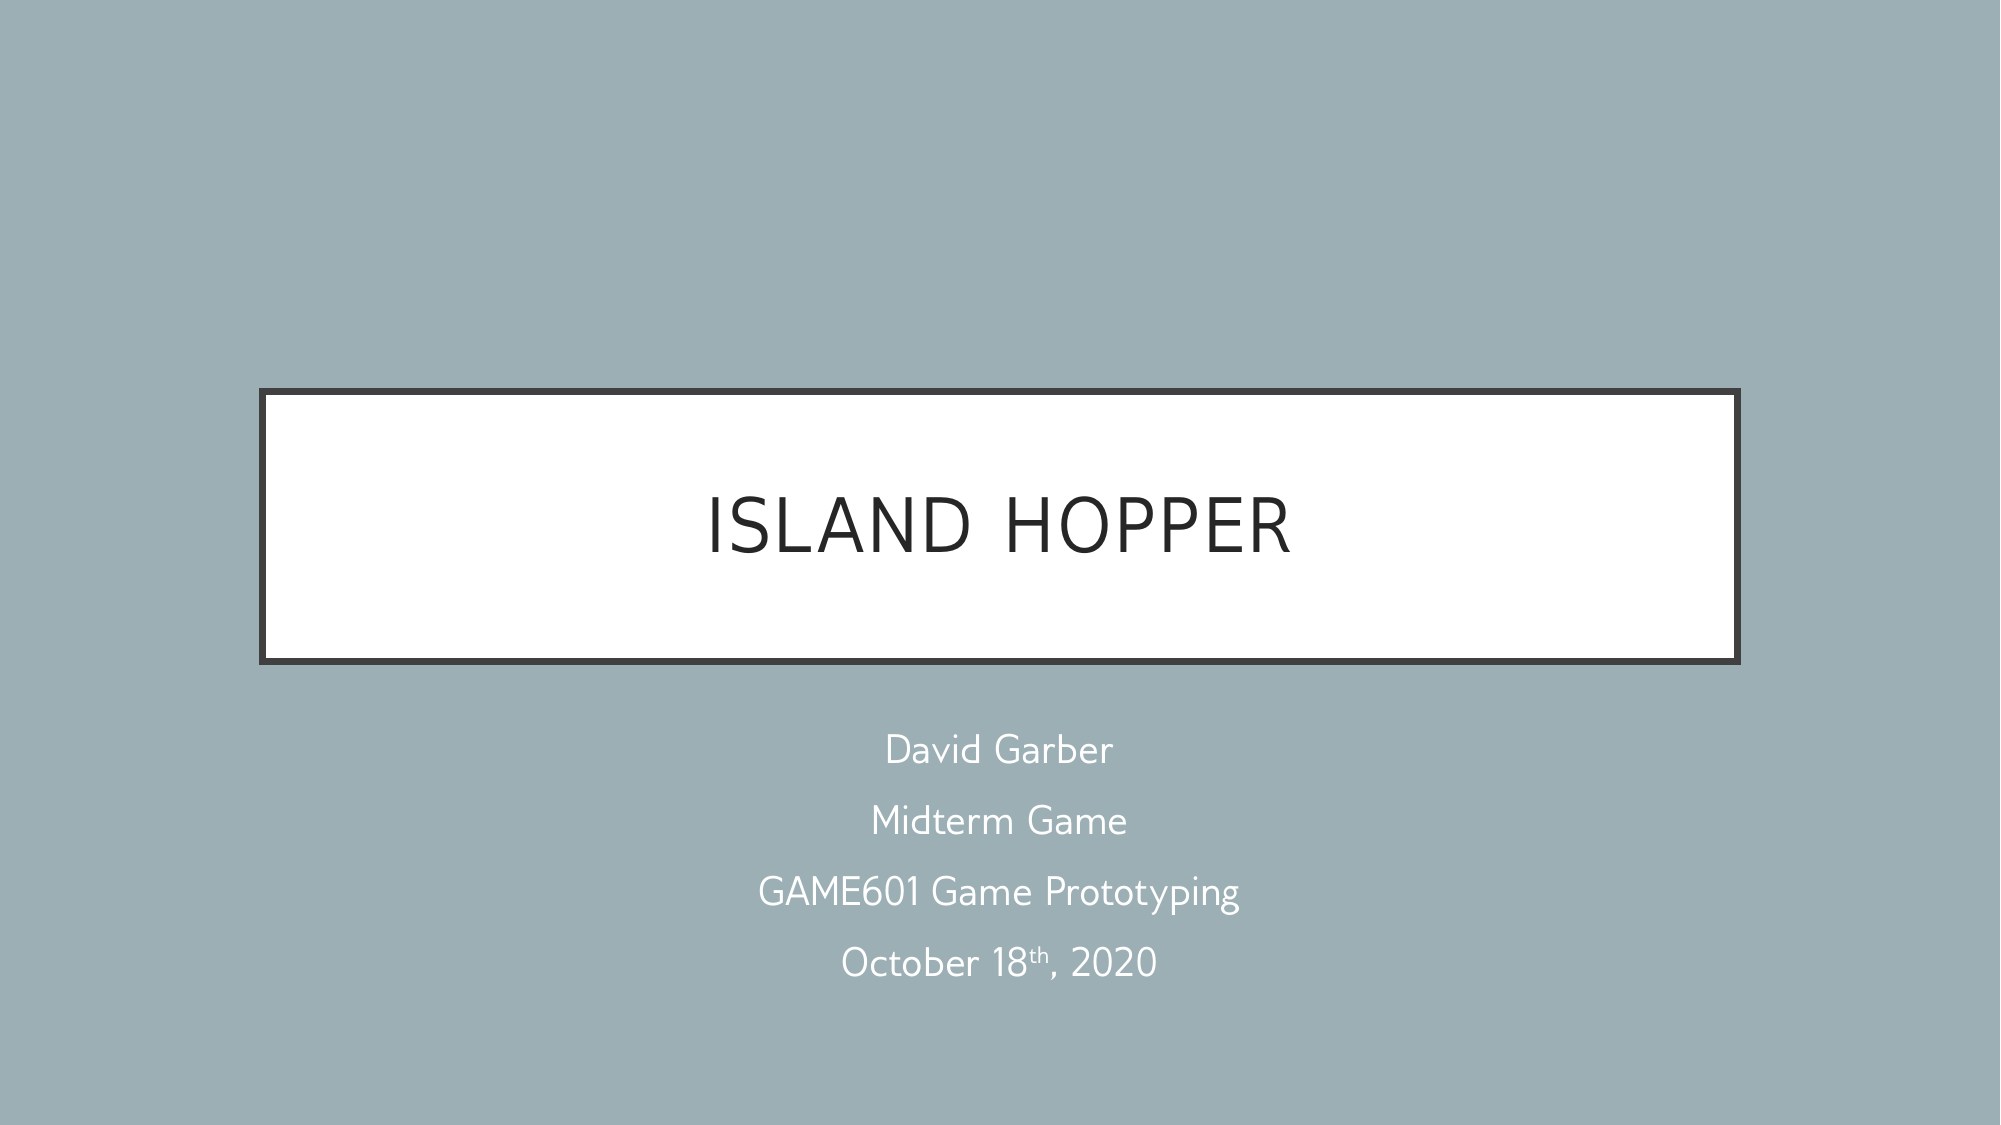

# Island Hopper
David Garber
Midterm Game
GAME601 Game Prototyping
October 18th, 2020